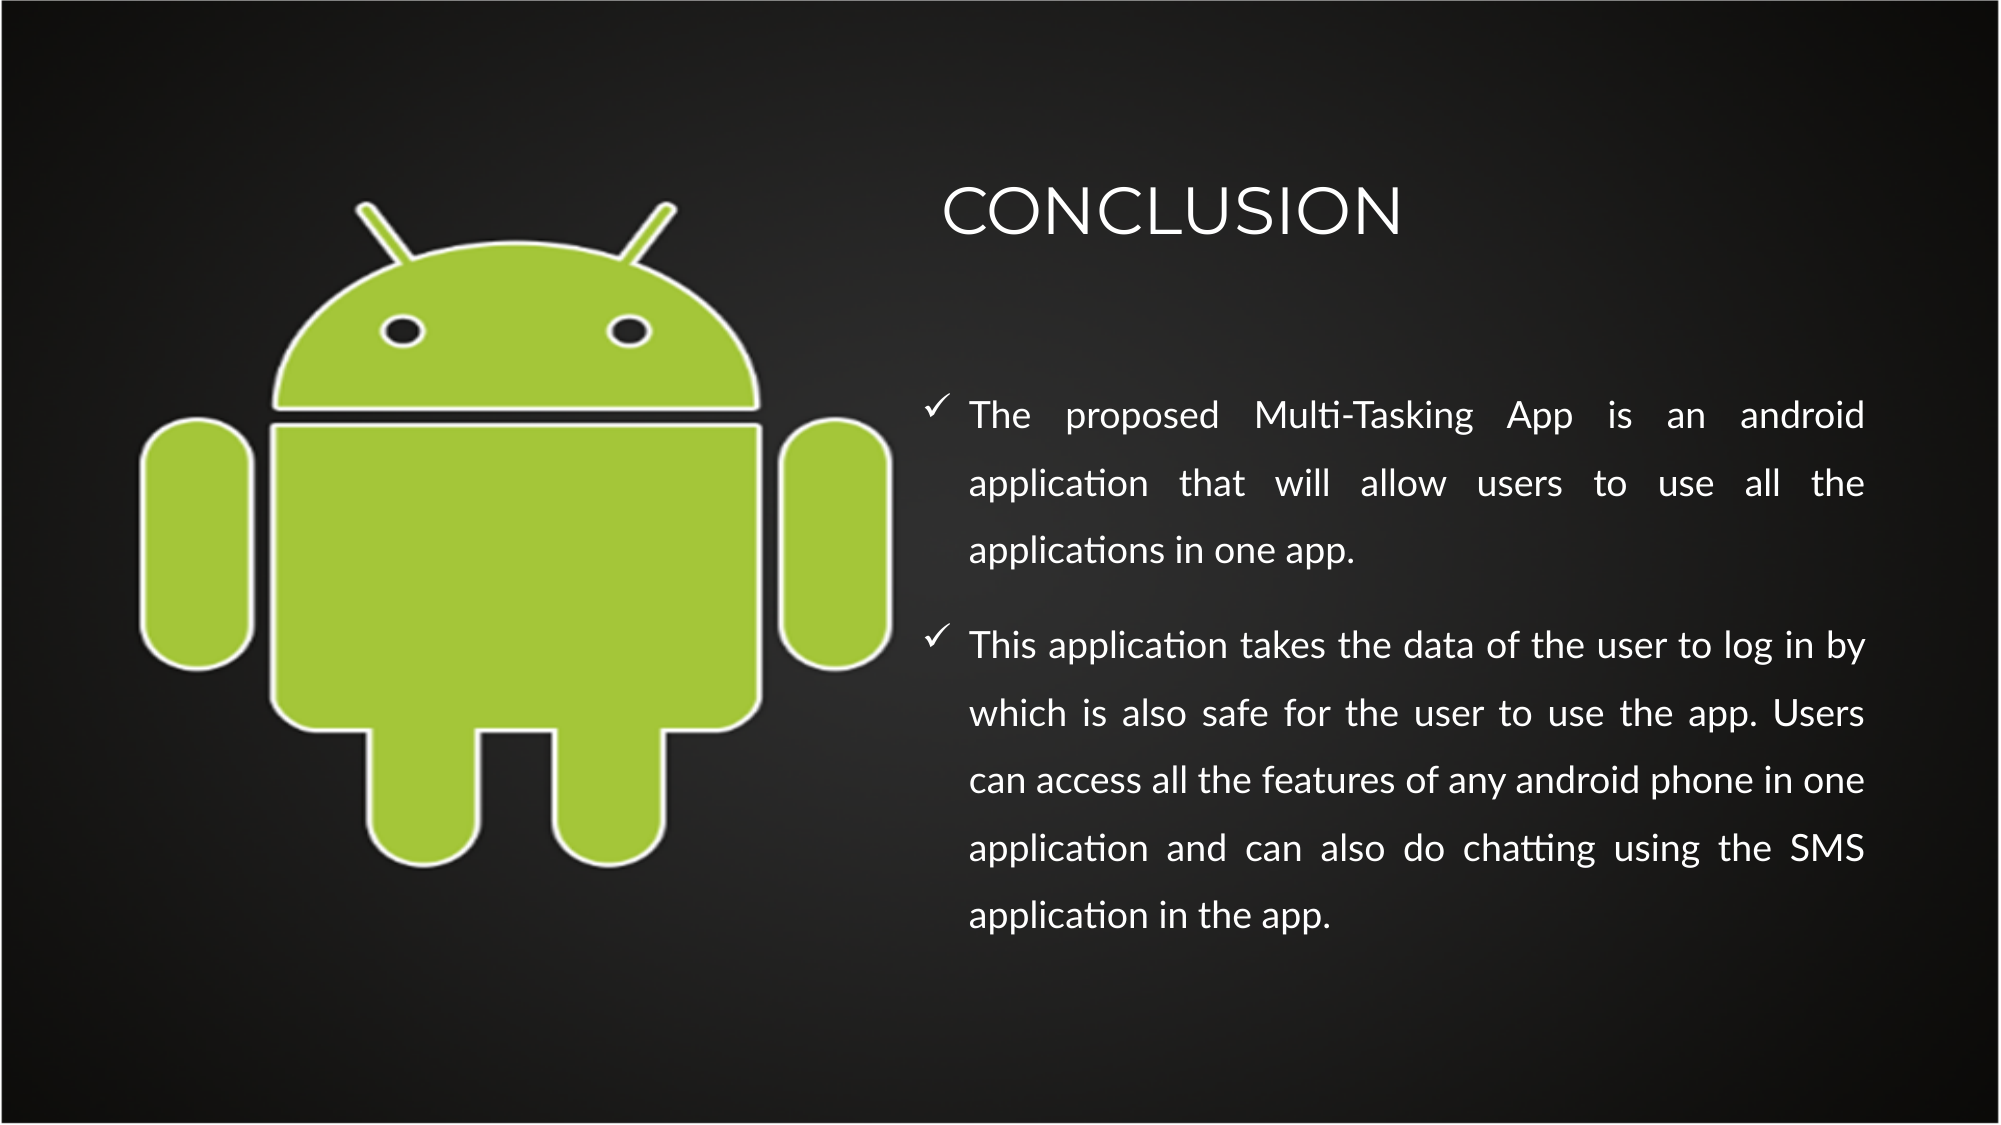

CONCLUSION
The proposed Multi-Tasking App is an android application that will allow users to use all the applications in one app.
This application takes the data of the user to log in by which is also safe for the user to use the app. Users can access all the features of any android phone in one application and can also do chatting using the SMS application in the app.